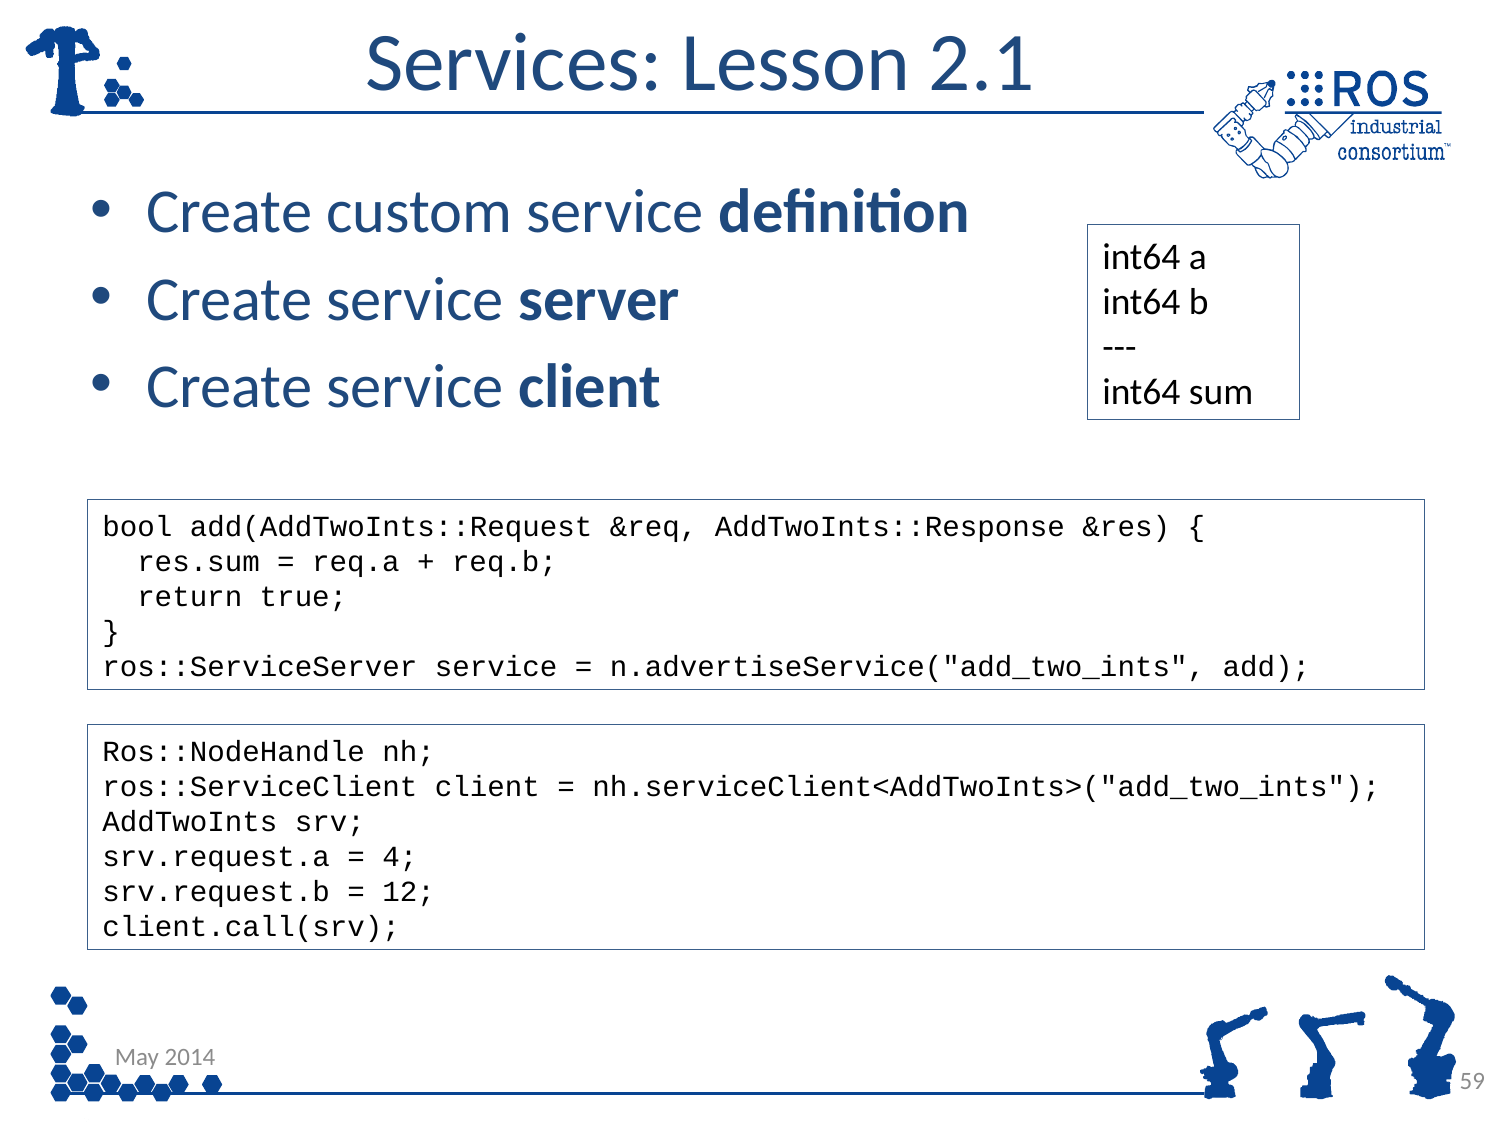

# Services: Lesson 2.1
Create custom service definition
Create service server
Create service client
int64 a
int64 b
---
int64 sum
bool add(AddTwoInts::Request &req, AddTwoInts::Response &res) {
  res.sum = req.a + req.b;
  return true;
}
ros::ServiceServer service = n.advertiseService("add_two_ints", add);
Ros::NodeHandle nh;
ros::ServiceClient client = nh.serviceClient<AddTwoInts>("add_two_ints");
AddTwoInts srv;
srv.request.a = 4;
srv.request.b = 12;
client.call(srv);
May 2014
59